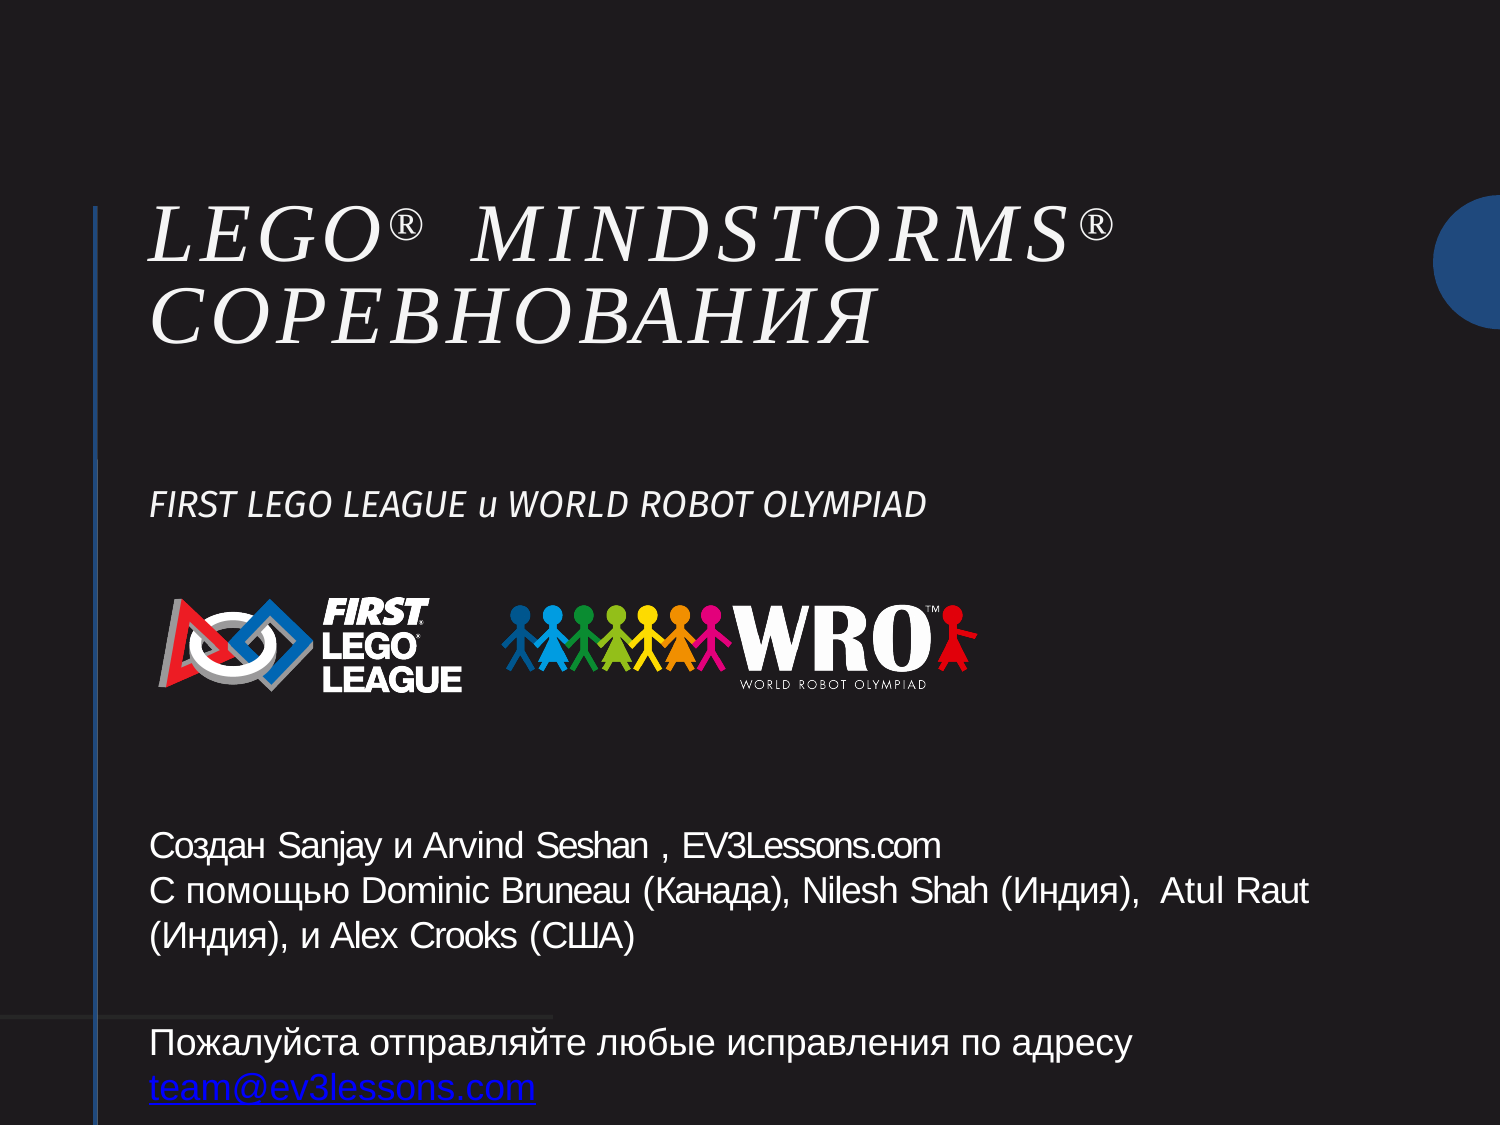

# LEGO®  MINDSTORMS®  СОРЕВНОВАНИЯ
FIRST LEGO LEAGUE и WORLD ROBOT OLYMPIAD

Создан Sanjay и Arvind Seshan , EV3Lessons.com
С помощью Dominic Bruneau (Канада), Nilesh Shah (Индия),  Atul Raut (Индия), и Alex Crooks (США)

Пожалуйста отправляйте любые исправления по адресу team@ev3lessons.com